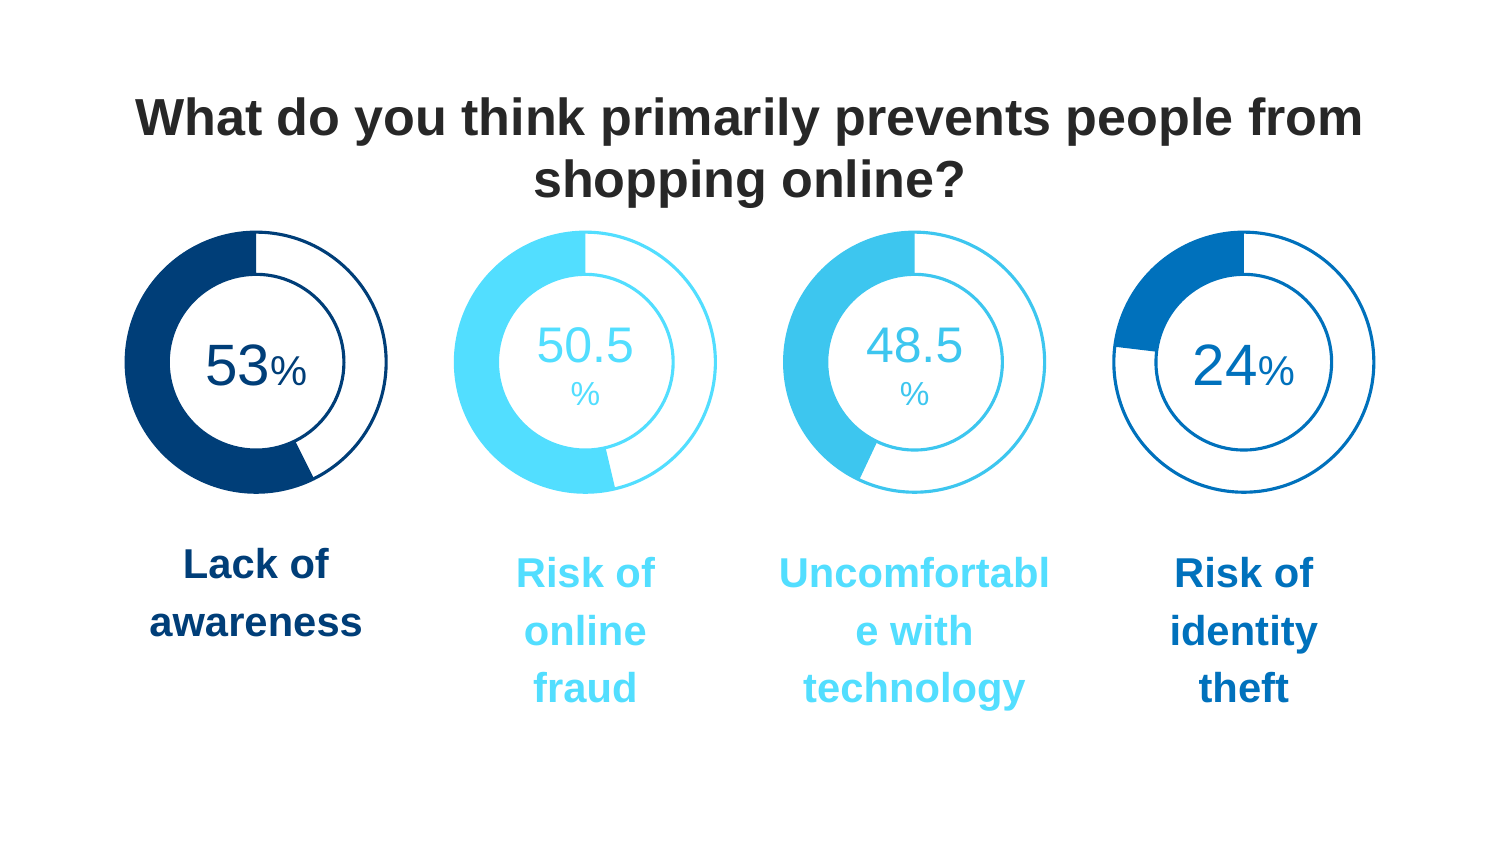

# What do you think primarily prevents people from shopping online?

53%
50.5%
48.5%
24%
Lack of awareness
Risk of online fraud
Risk of identity theft
Uncomfortable with technology